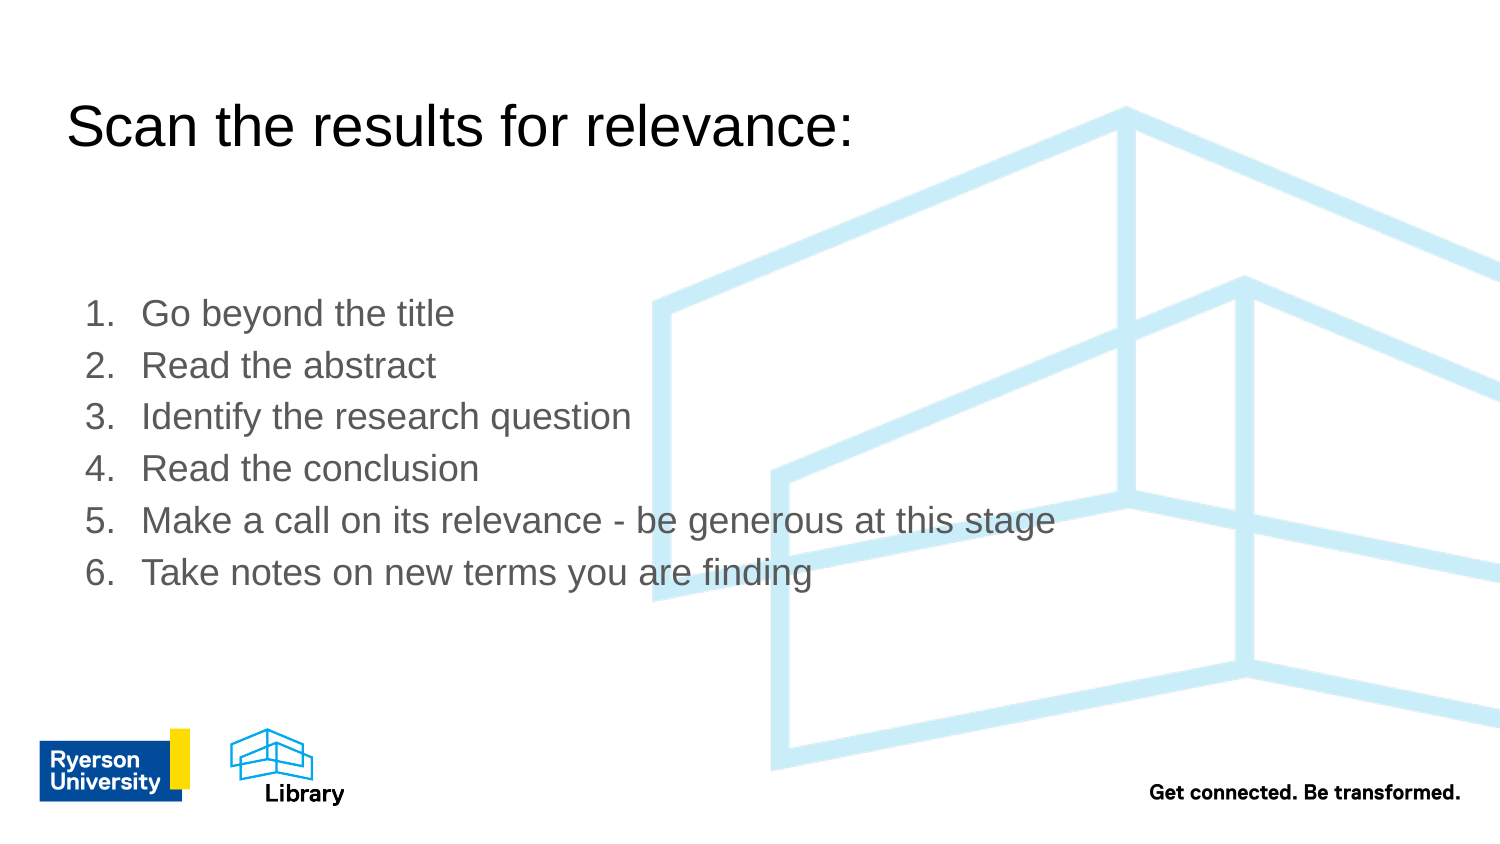

# Scan the results for relevance:

Go beyond the title
Read the abstract
Identify the research question
Read the conclusion
Make a call on its relevance - be generous at this stage
Take notes on new terms you are finding